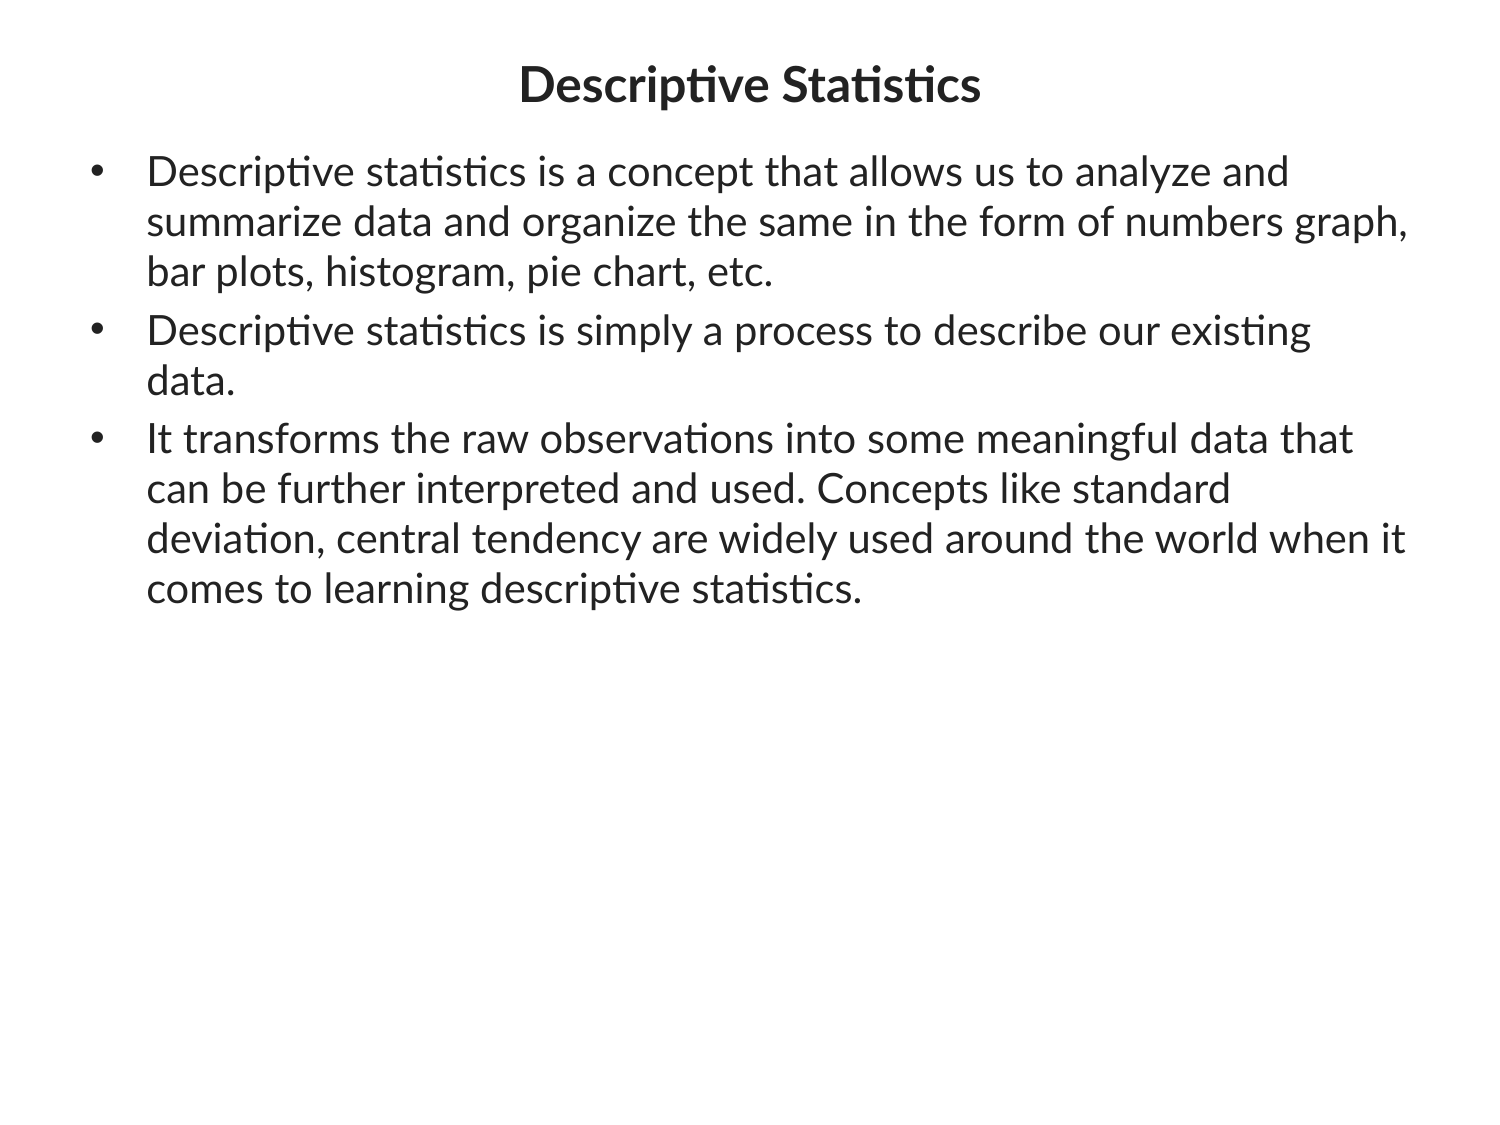

# Descriptive Statistics
Descriptive statistics is a concept that allows us to analyze and summarize data and organize the same in the form of numbers graph, bar plots, histogram, pie chart, etc.
Descriptive statistics is simply a process to describe our existing data.
It transforms the raw observations into some meaningful data that can be further interpreted and used. Concepts like standard deviation, central tendency are widely used around the world when it comes to learning descriptive statistics.